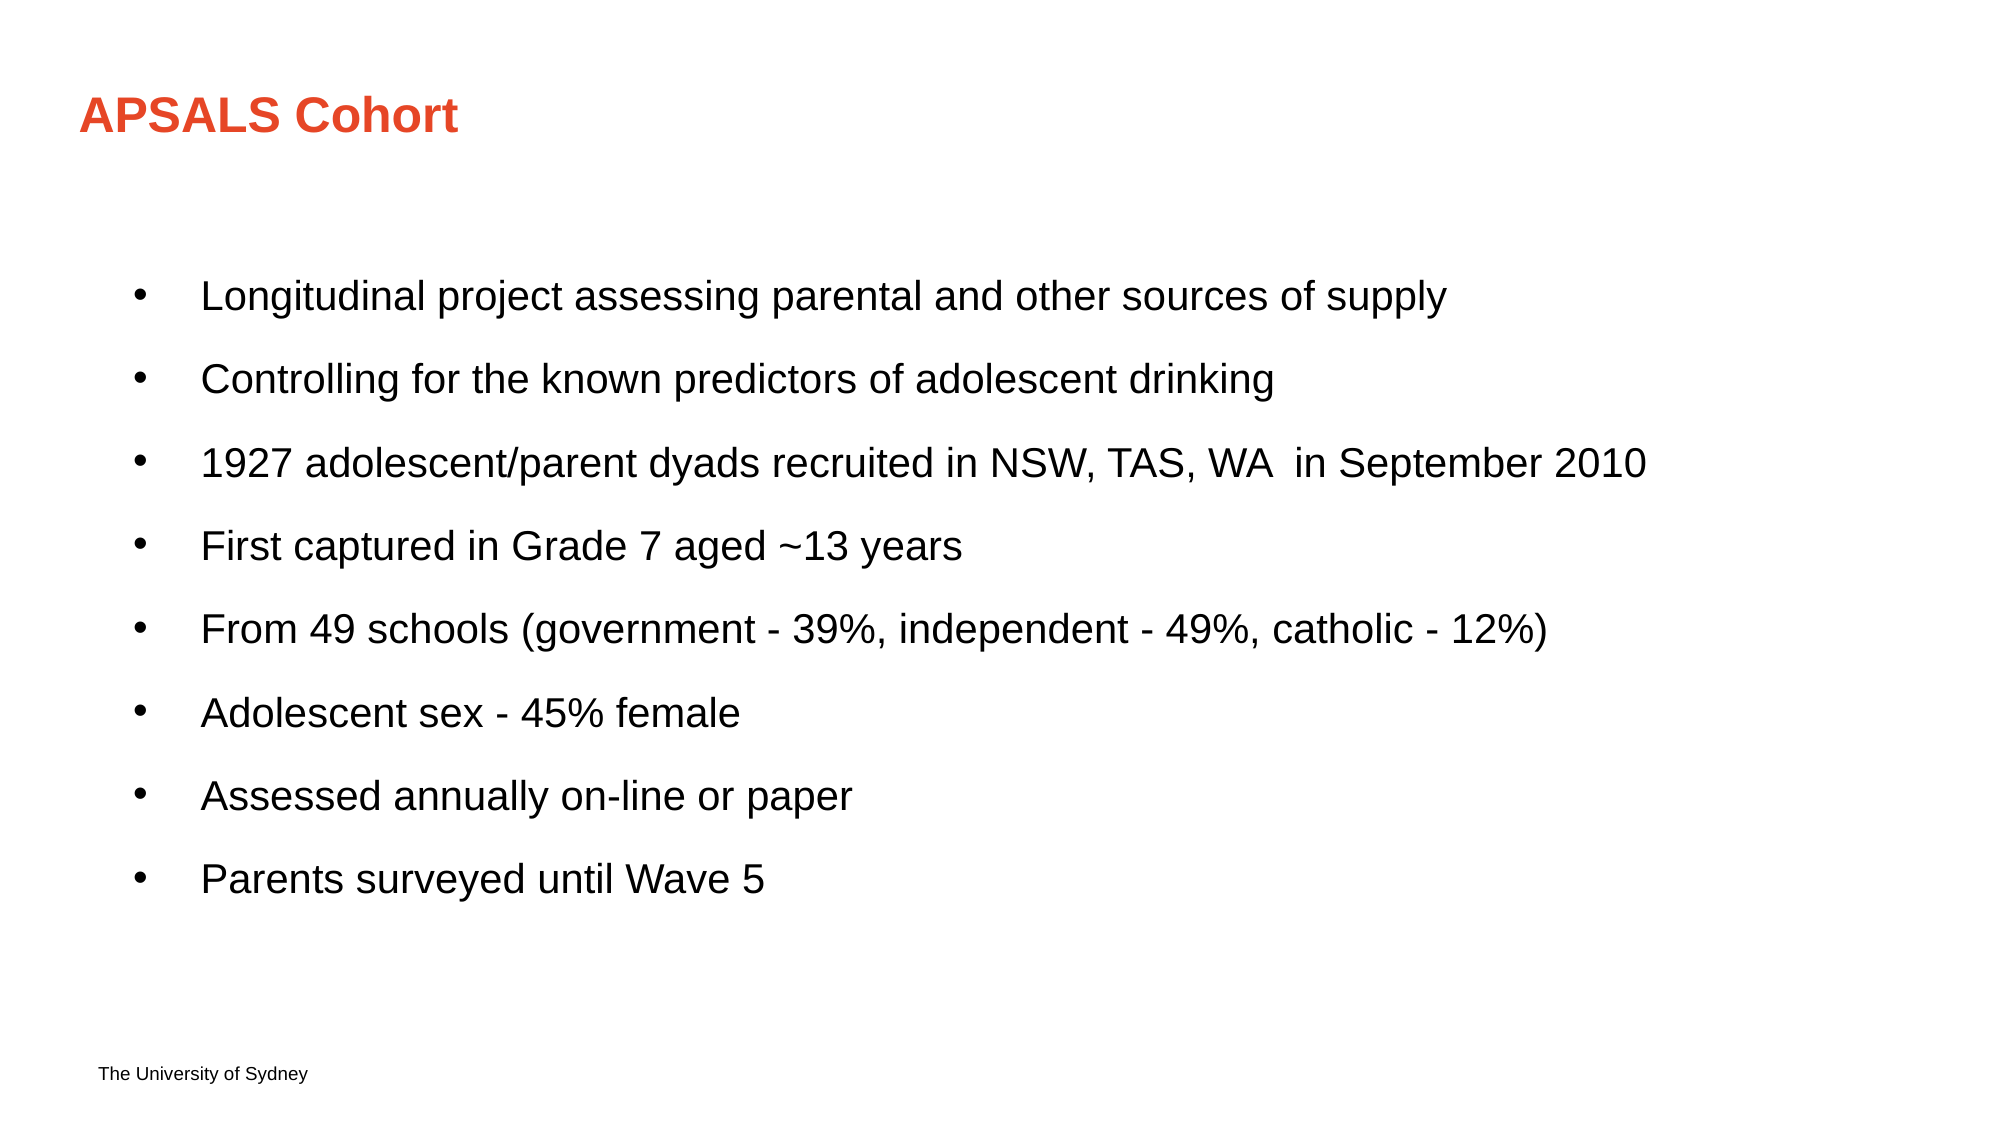

# APSALS Cohort
Longitudinal project assessing parental and other sources of supply
Controlling for the known predictors of adolescent drinking
1927 adolescent/parent dyads recruited in NSW, TAS, WA  in September 2010
First captured in Grade 7 aged ~13 years
From 49 schools (government - 39%, independent - 49%, catholic - 12%)
Adolescent sex - 45% female
Assessed annually on-line or paper
Parents surveyed until Wave 5